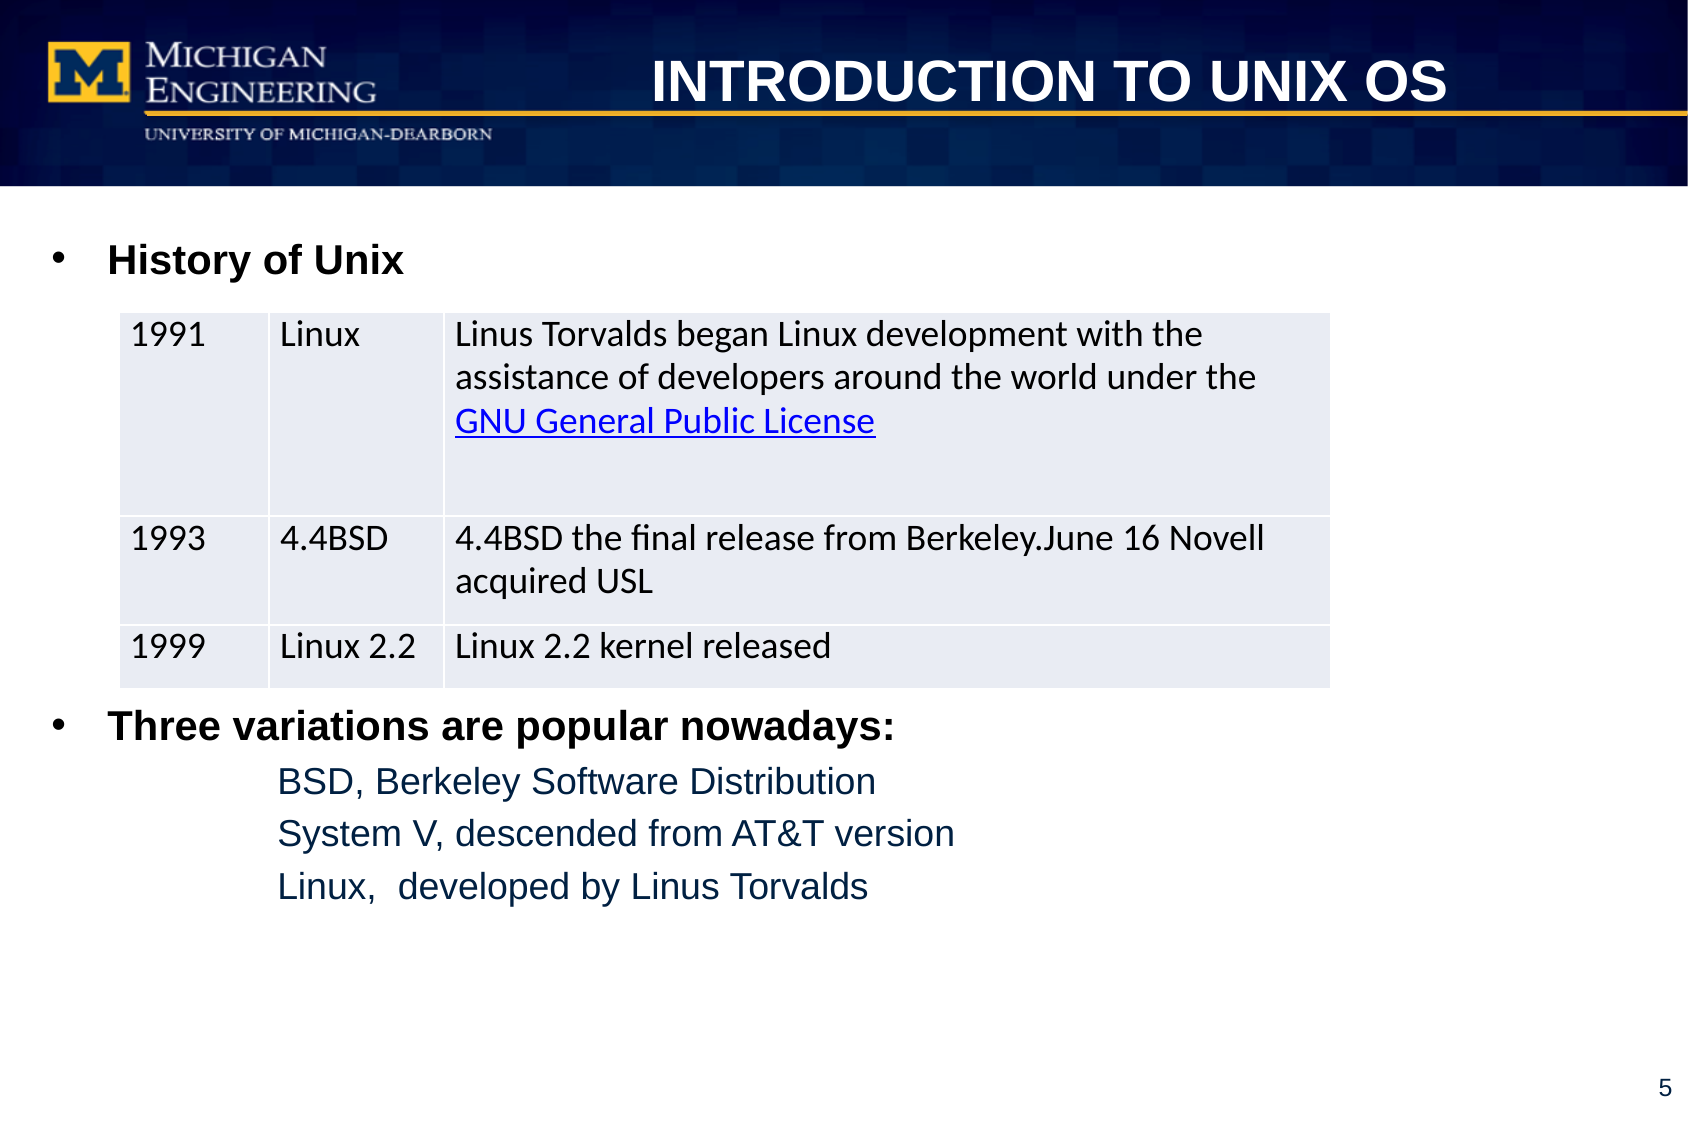

# INTRODUCTION TO UNIX OS
History of Unix

Three variations are popular nowadays:
	 BSD, Berkeley Software Distribution
	 System V, descended from AT&T version
	 Linux,  developed by Linus Torvalds

| 1991 | Linux | Linus Torvalds began Linux development with the assistance of developers around the world under the GNU General Public License |
| --- | --- | --- |
| 1993 | 4.4BSD | 4.4BSD the final release from Berkeley.June 16 Novell acquired USL |
| 1999 | Linux 2.2 | Linux 2.2 kernel released |

5